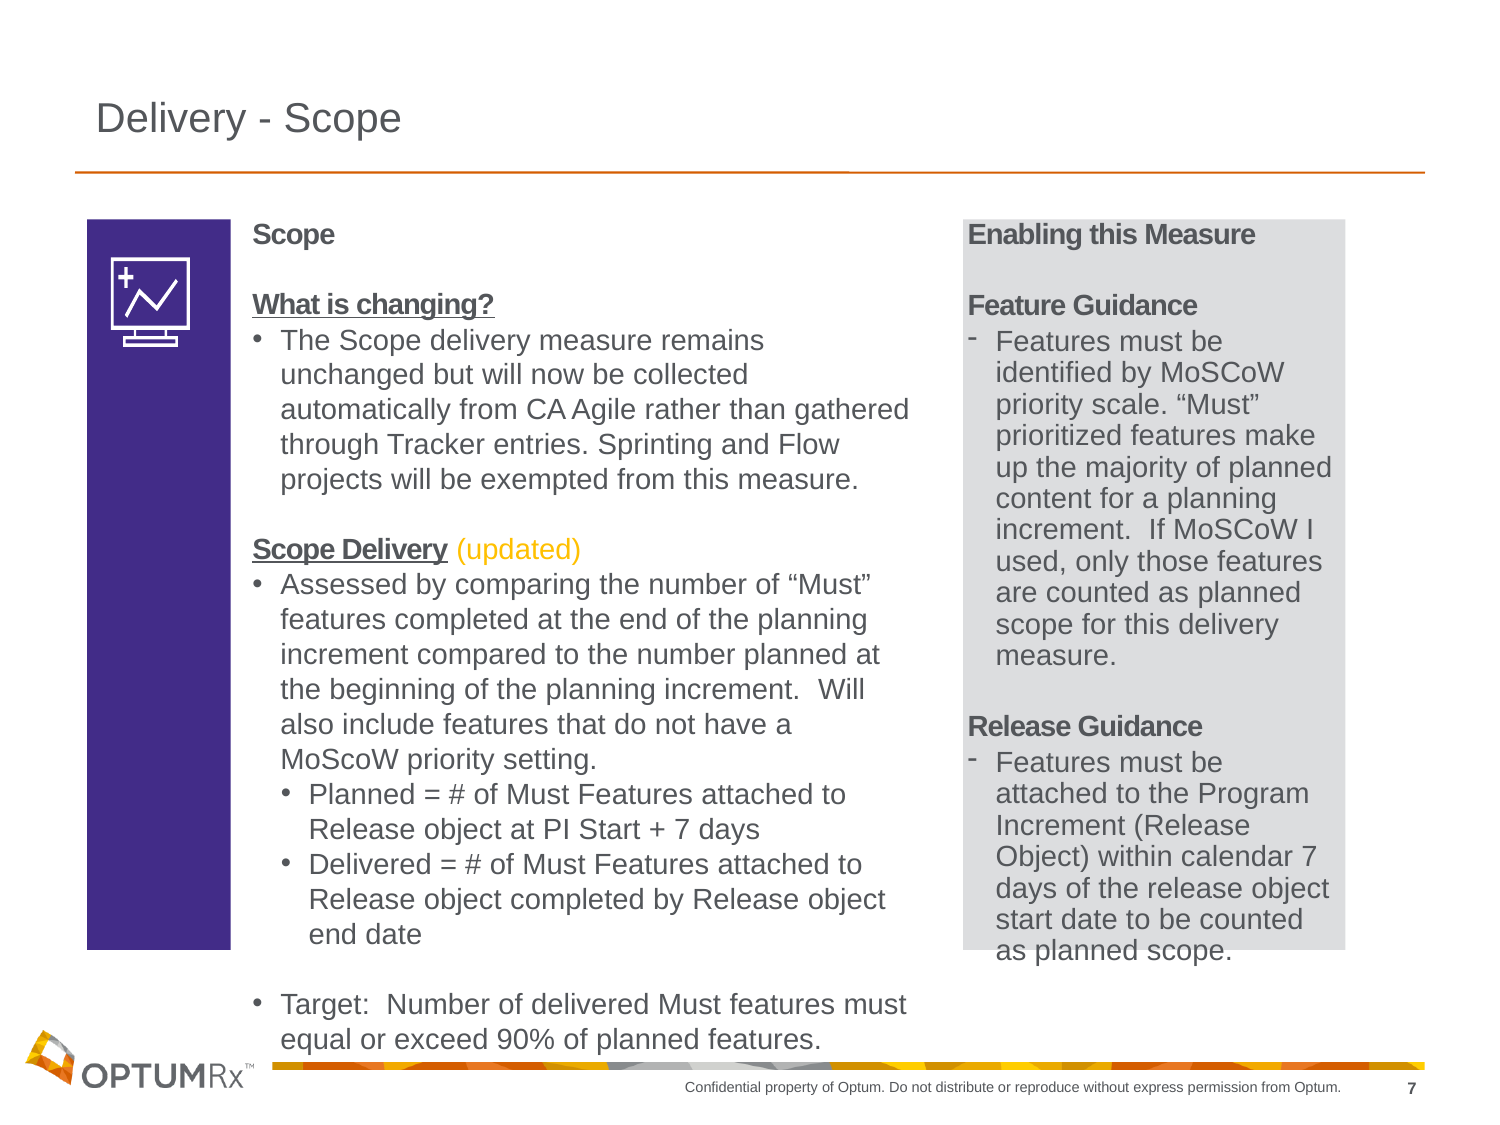

Delivery - Scope
Enabling this Measure

Feature Guidance
Features must be identified by MoSCoW priority scale. “Must” prioritized features make up the majority of planned content for a planning increment.  If MoSCoW I used, only those features are counted as planned scope for this delivery measure.

Release Guidance
Features must be attached to the Program Increment (Release Object) within calendar 7 days of the release object start date to be counted as planned scope.
Scope

What is changing?
The Scope delivery measure remains unchanged but will now be collected automatically from CA Agile rather than gathered through Tracker entries. Sprinting and Flow projects will be exempted from this measure.

Scope Delivery (updated)
Assessed by comparing the number of “Must” features completed at the end of the planning increment compared to the number planned at the beginning of the planning increment.  Will also include features that do not have a MoScoW priority setting.
Planned = # of Must Features attached to Release object at PI Start + 7 days
Delivered = # of Must Features attached to Release object completed by Release object end date

Target:  Number of delivered Must features must equal or exceed 90% of planned features.